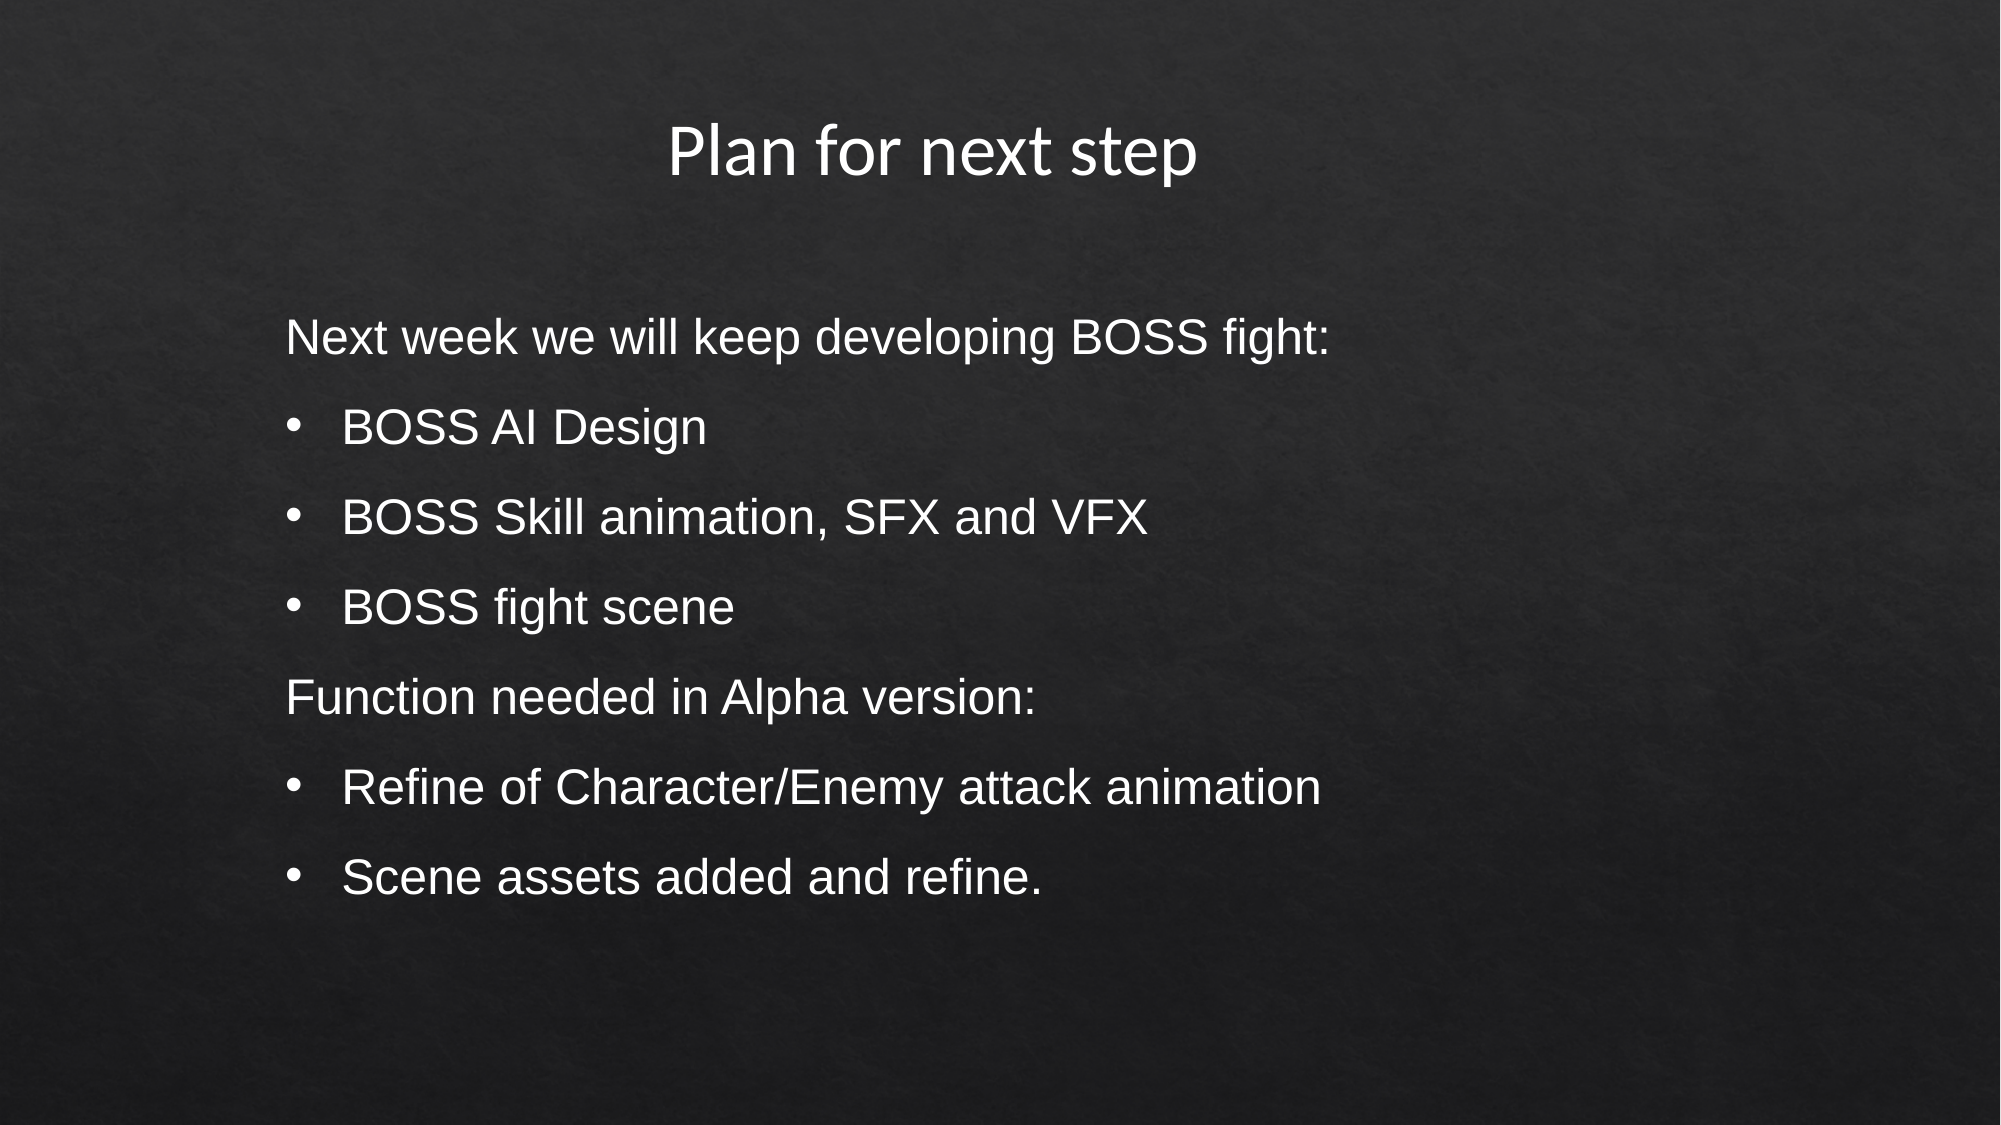

Plan for next step
Next week we will keep developing BOSS fight:
BOSS AI Design
BOSS Skill animation, SFX and VFX
BOSS fight scene
Function needed in Alpha version:
Refine of Character/Enemy attack animation
Scene assets added and refine.